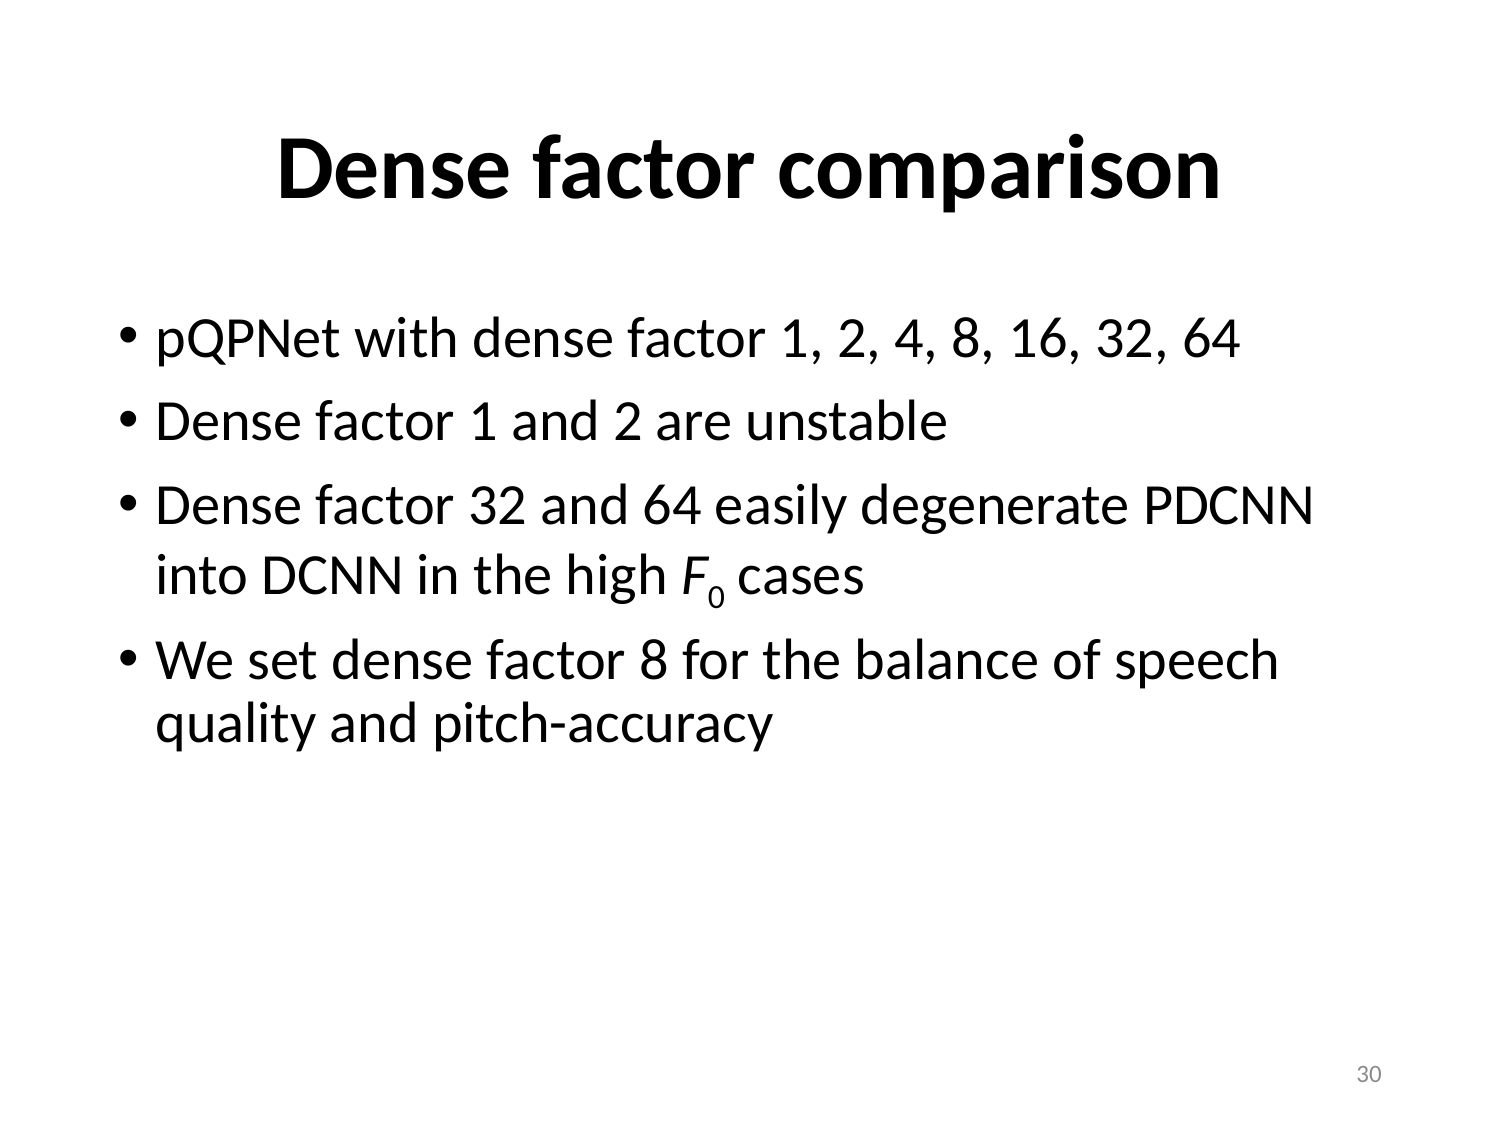

# Dense factor comparison
pQPNet with dense factor 1, 2, 4, 8, 16, 32, 64
Dense factor 1 and 2 are unstable
Dense factor 32 and 64 easily degenerate PDCNN into DCNN in the high F0 cases
We set dense factor 8 for the balance of speech quality and pitch-accuracy

30